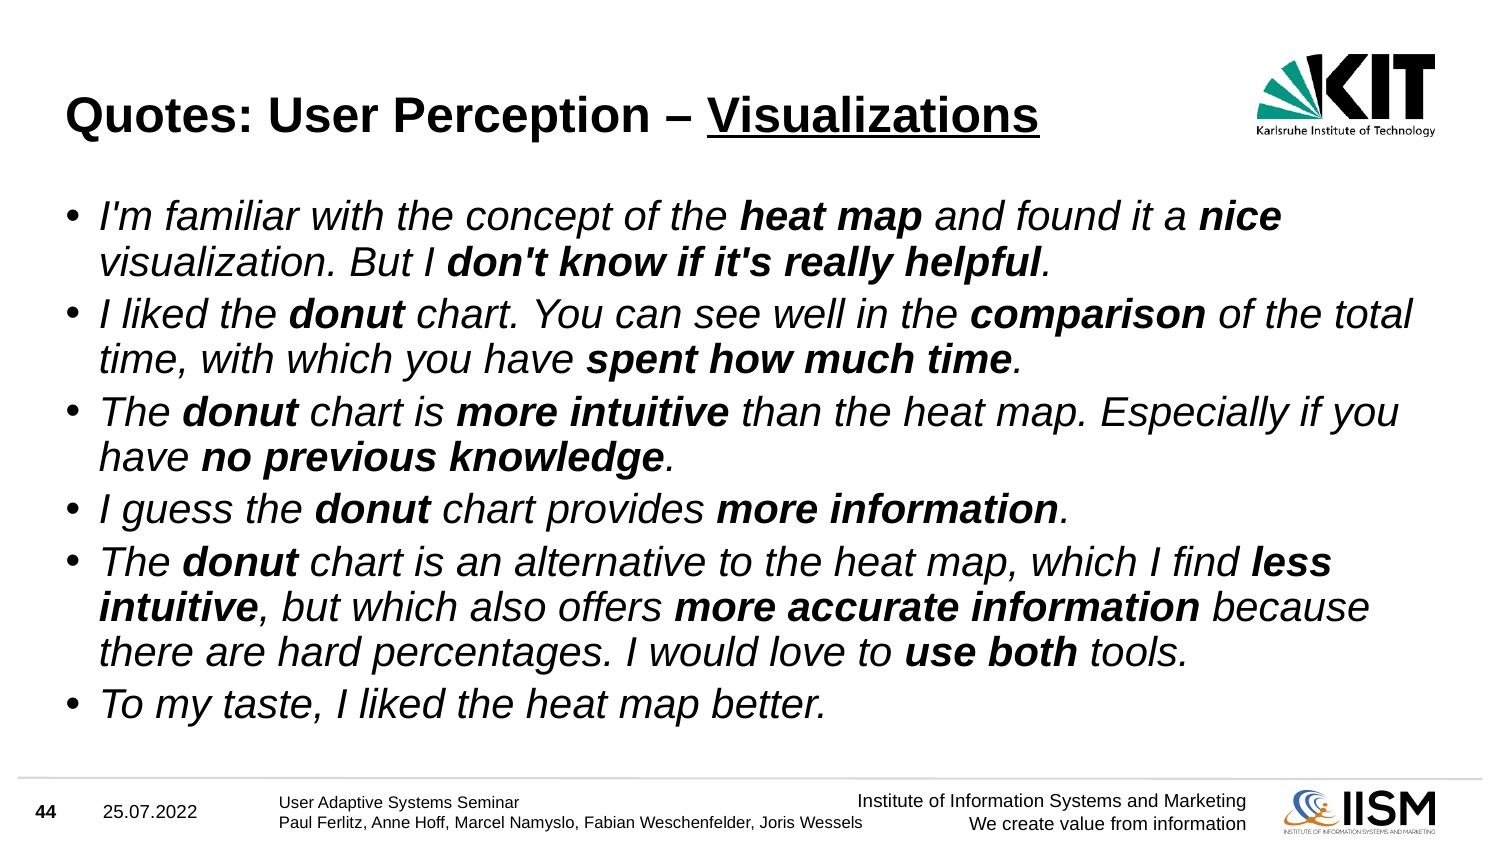

# Quotes: User Perception – Visualizations
I'm familiar with the concept of the heat map and found it a nice visualization. But I don't know if it's really helpful.
I liked the donut chart. You can see well in the comparison of the total time, with which you have spent how much time.
The donut chart is more intuitive than the heat map. Especially if you have no previous knowledge.
I guess the donut chart provides more information.
The donut chart is an alternative to the heat map, which I find less intuitive, but which also offers more accurate information because there are hard percentages. I would love to use both tools.
To my taste, I liked the heat map better.
44
25.07.2022